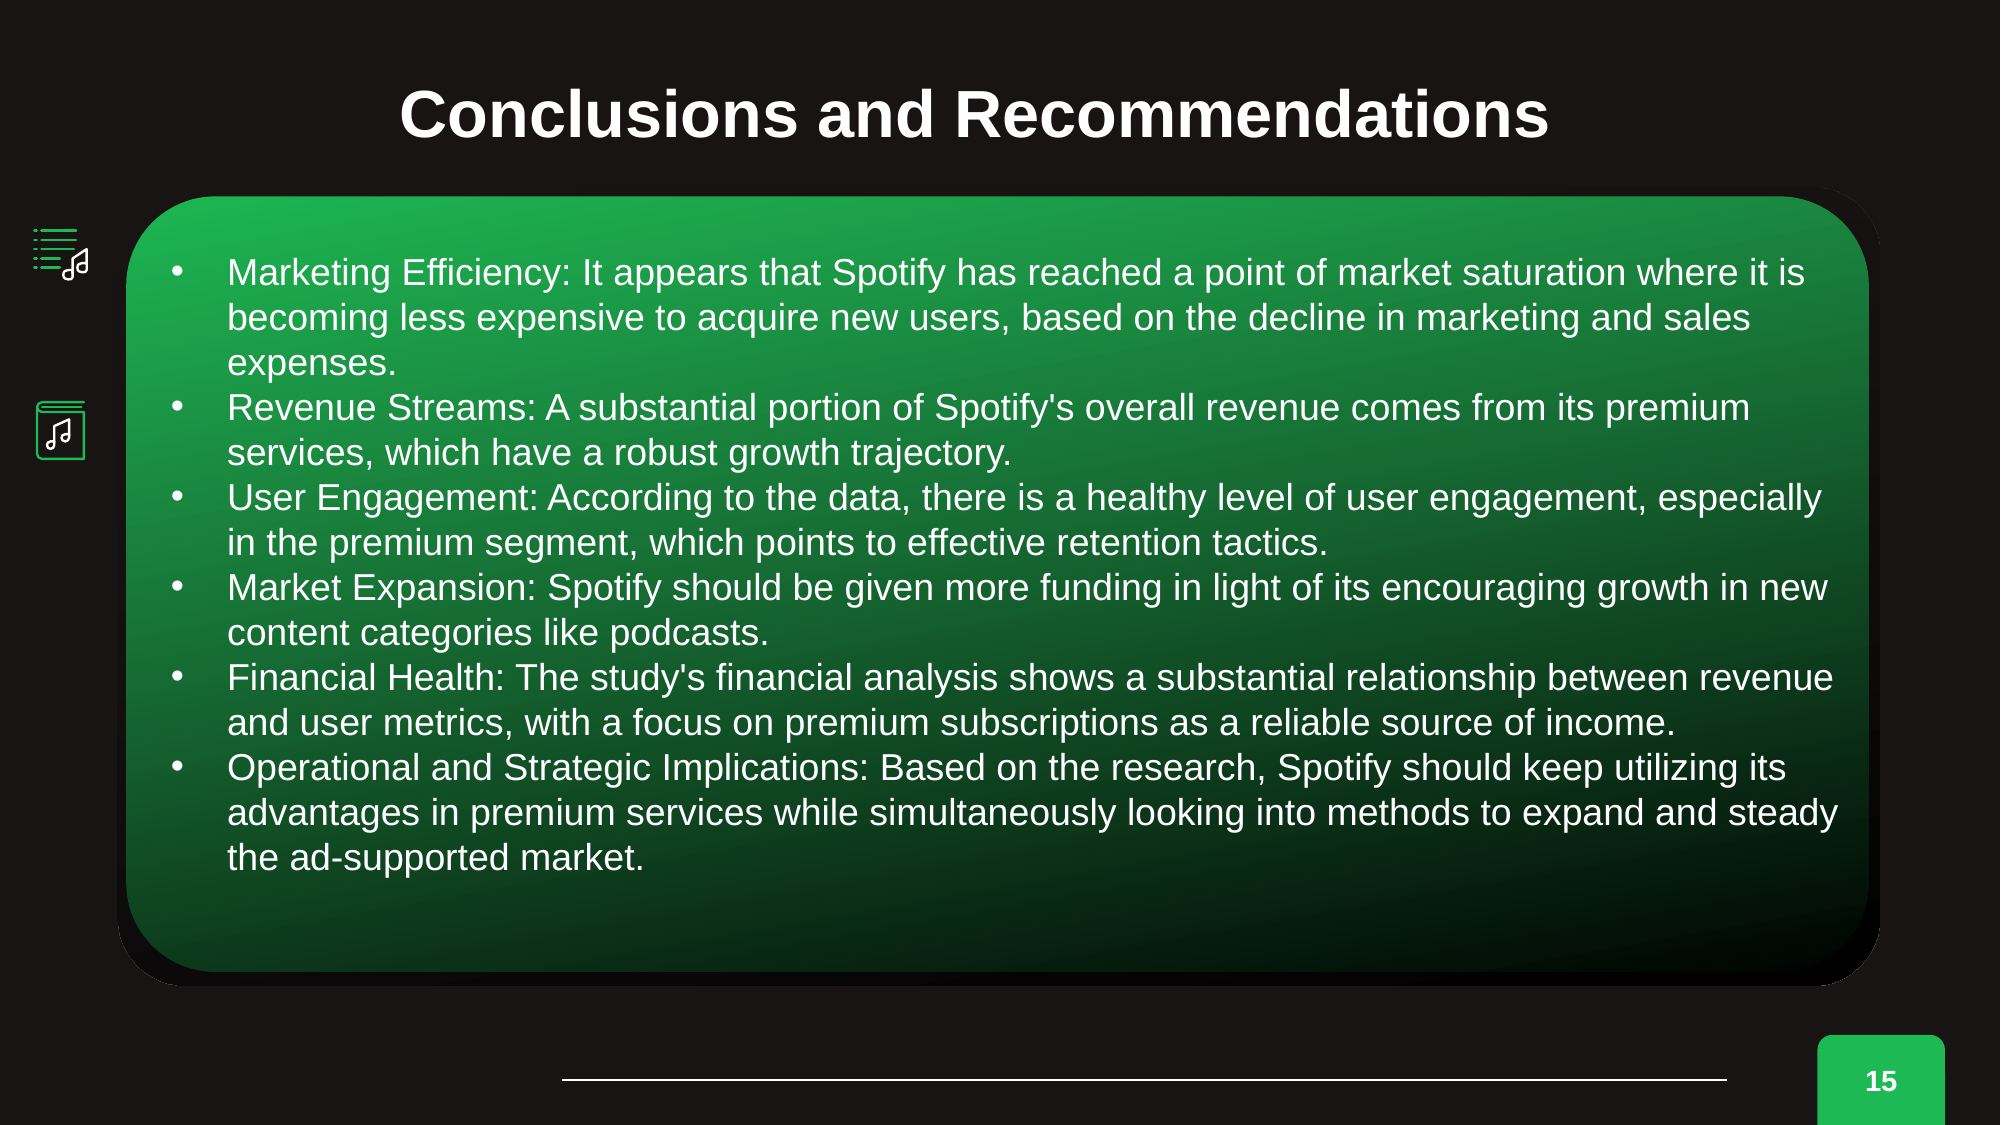

Conclusions and Recommendations
Marketing Efficiency: It appears that Spotify has reached a point of market saturation where it is becoming less expensive to acquire new users, based on the decline in marketing and sales expenses.
Revenue Streams: A substantial portion of Spotify's overall revenue comes from its premium services, which have a robust growth trajectory.
User Engagement: According to the data, there is a healthy level of user engagement, especially in the premium segment, which points to effective retention tactics.
Market Expansion: Spotify should be given more funding in light of its encouraging growth in new content categories like podcasts.
Financial Health: The study's financial analysis shows a substantial relationship between revenue and user metrics, with a focus on premium subscriptions as a reliable source of income.
Operational and Strategic Implications: Based on the research, Spotify should keep utilizing its advantages in premium services while simultaneously looking into methods to expand and steady the ad-supported market.

15